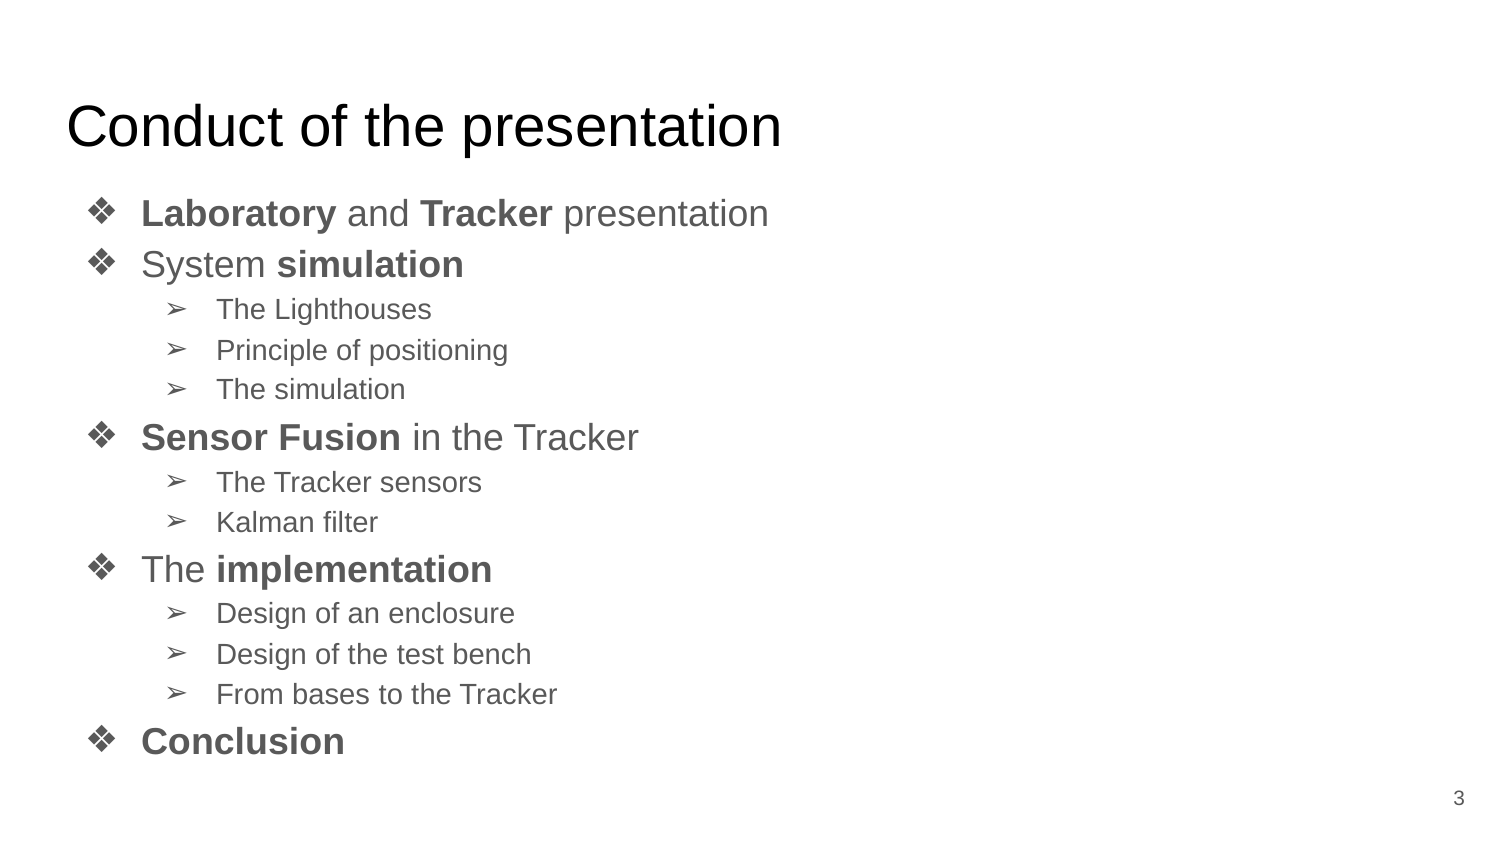

# Conduct of the presentation
Laboratory and Tracker presentation
System simulation
The Lighthouses
Principle of positioning
The simulation
Sensor Fusion in the Tracker
The Tracker sensors
Kalman filter
The implementation
Design of an enclosure
Design of the test bench
From bases to the Tracker
Conclusion
3